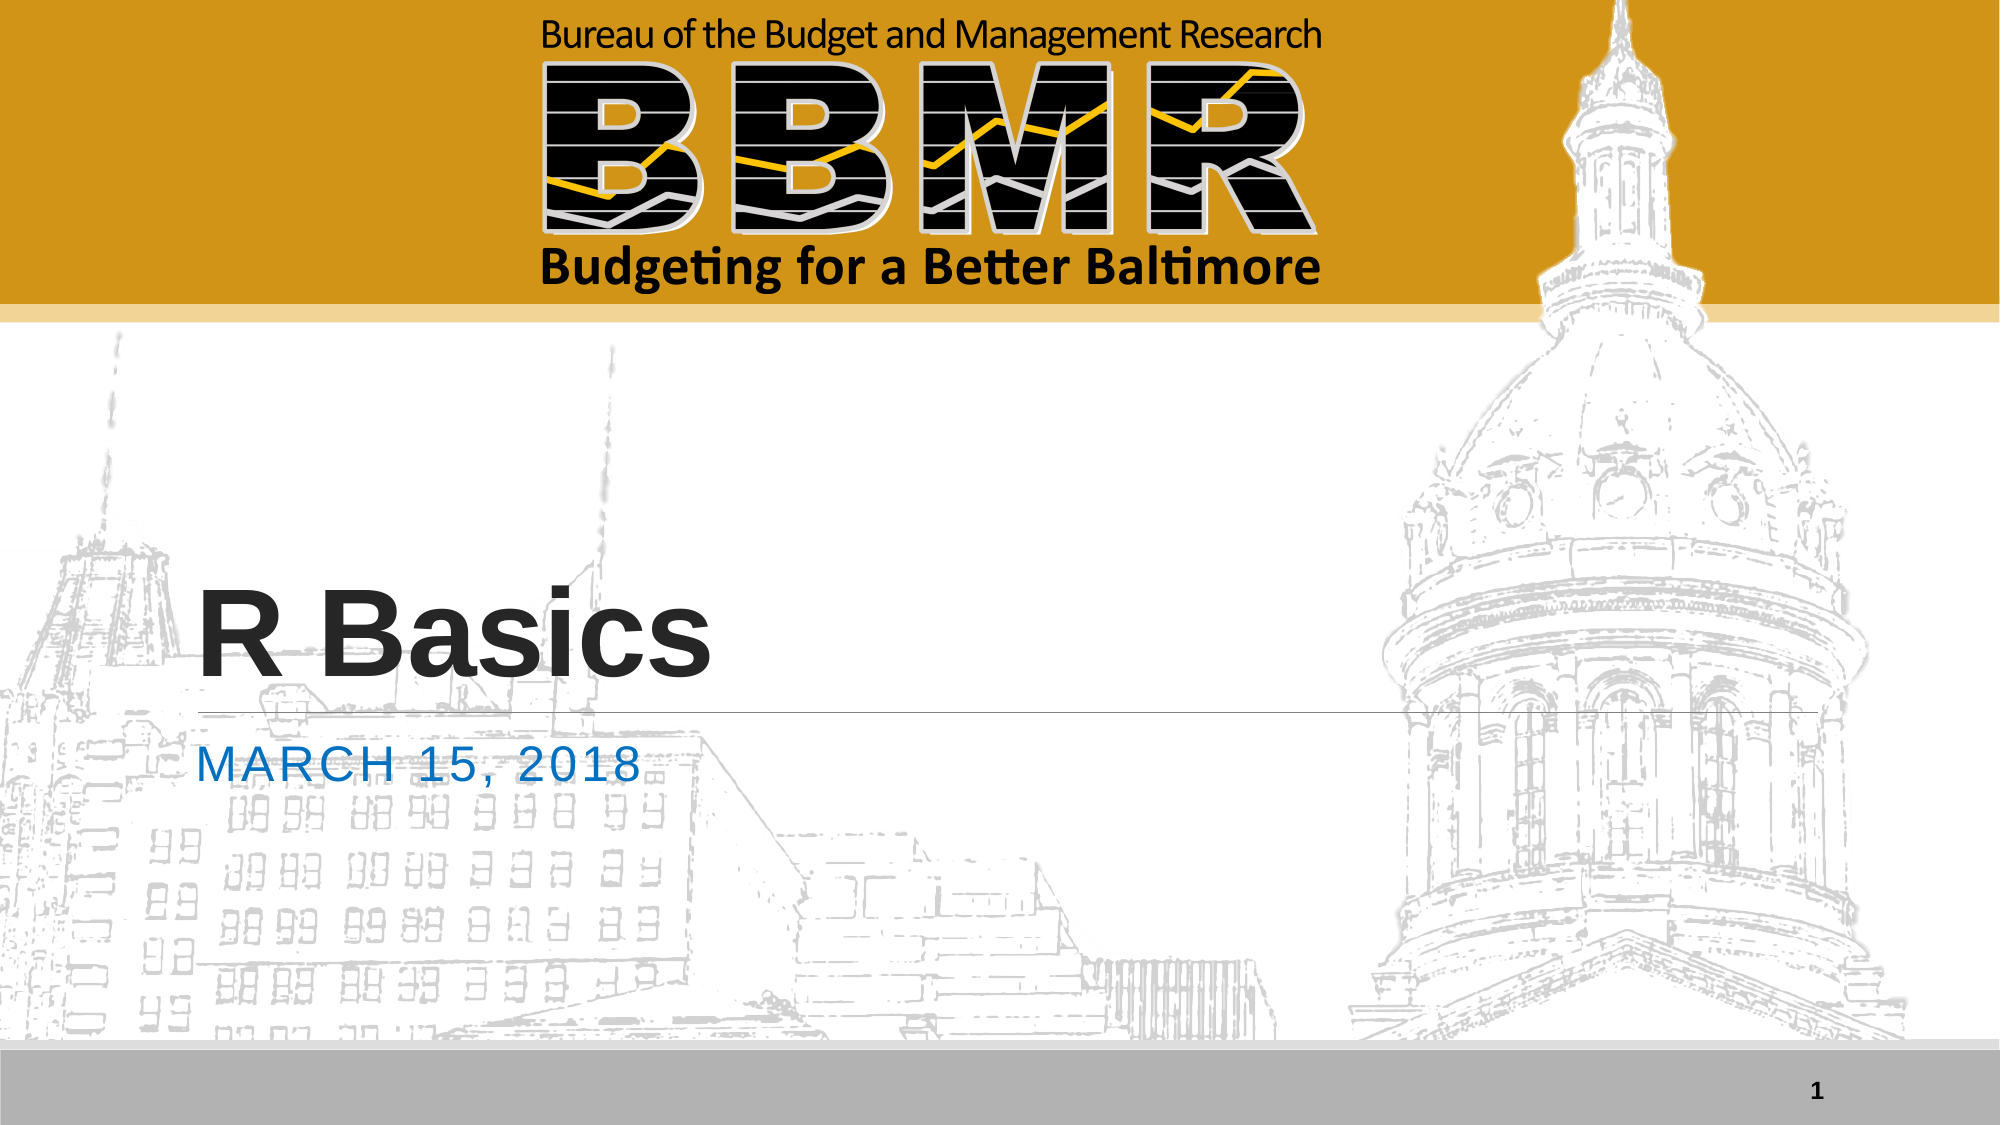

# R Basics
March 15, 2018
1